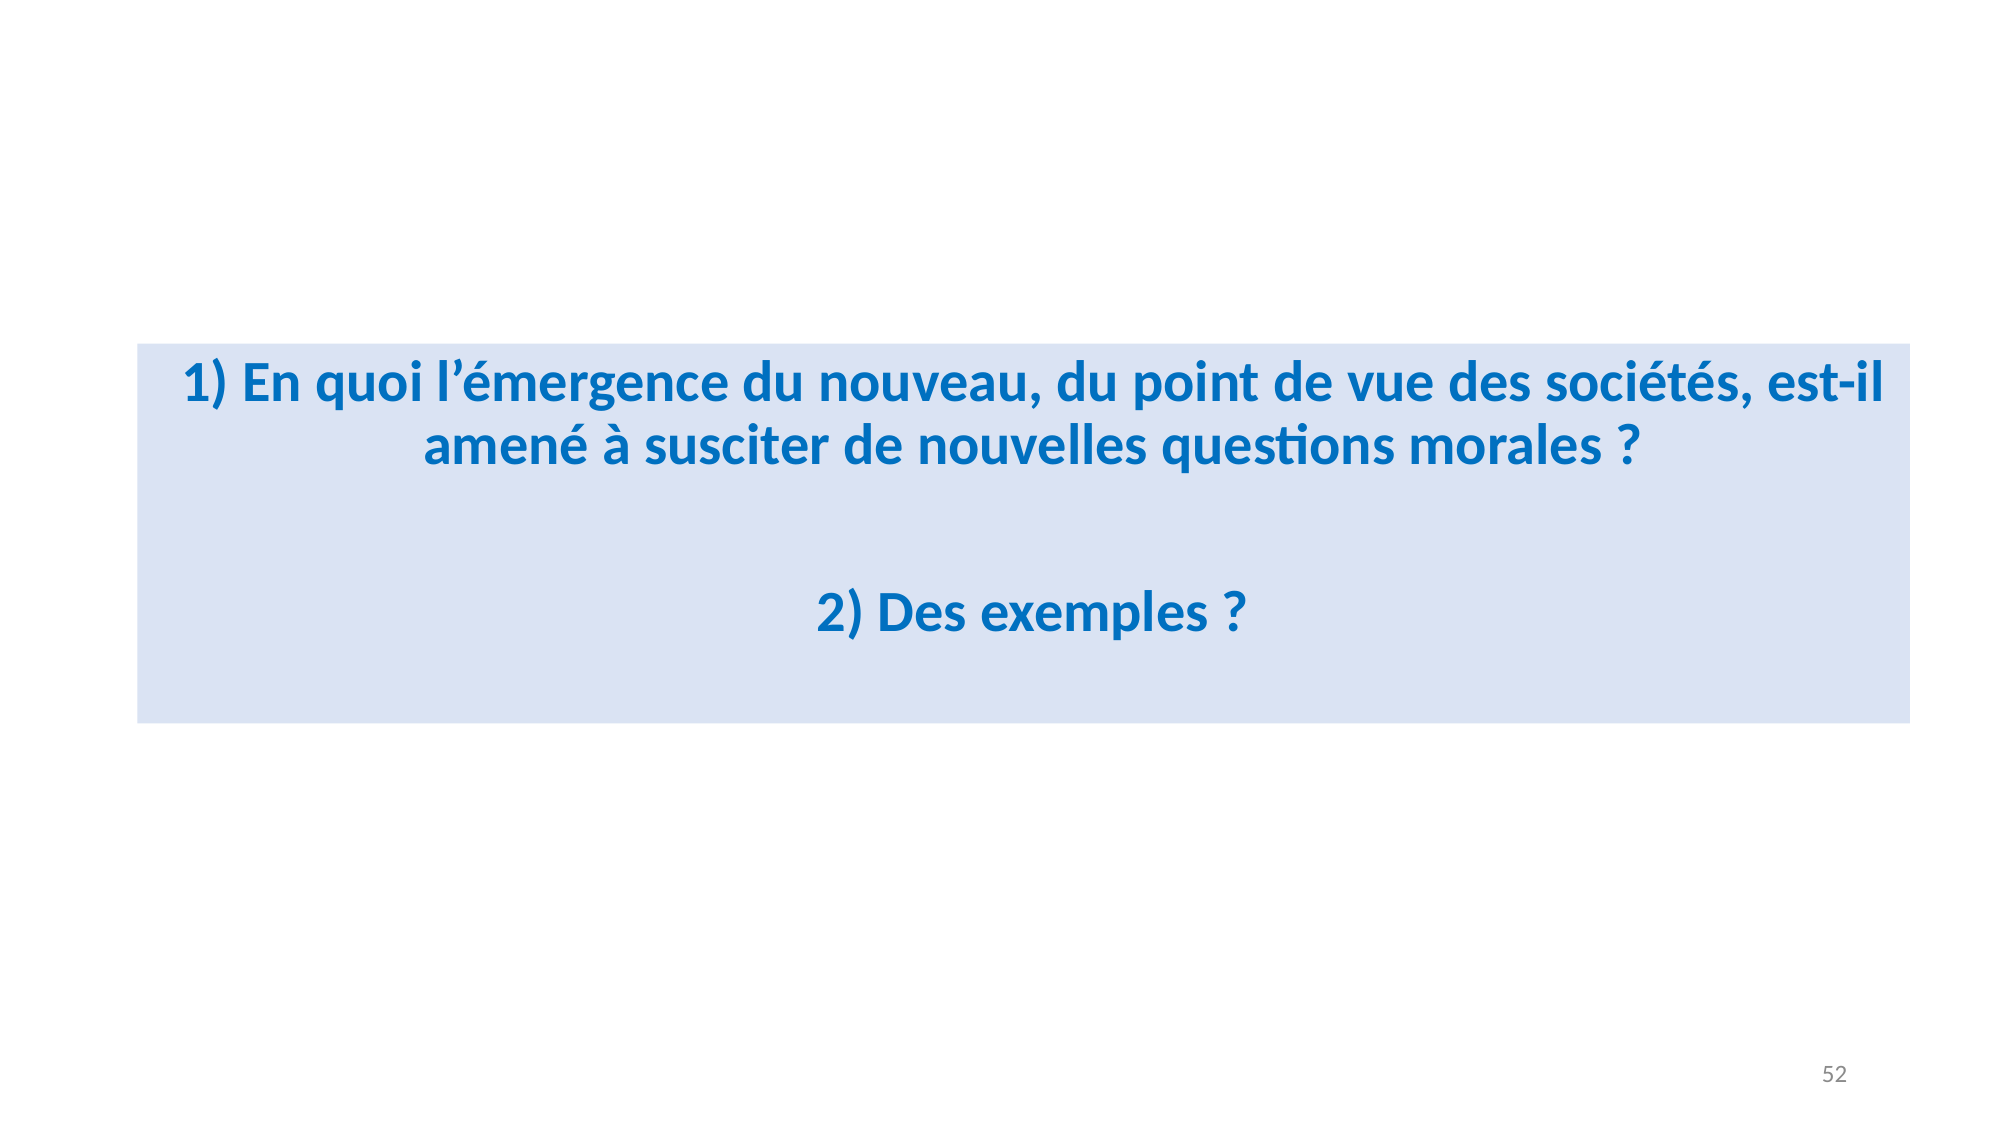

1) En quoi l’émergence du nouveau, du point de vue des sociétés, est-il amené à susciter de nouvelles questions morales ?

2) Des exemples ?
52